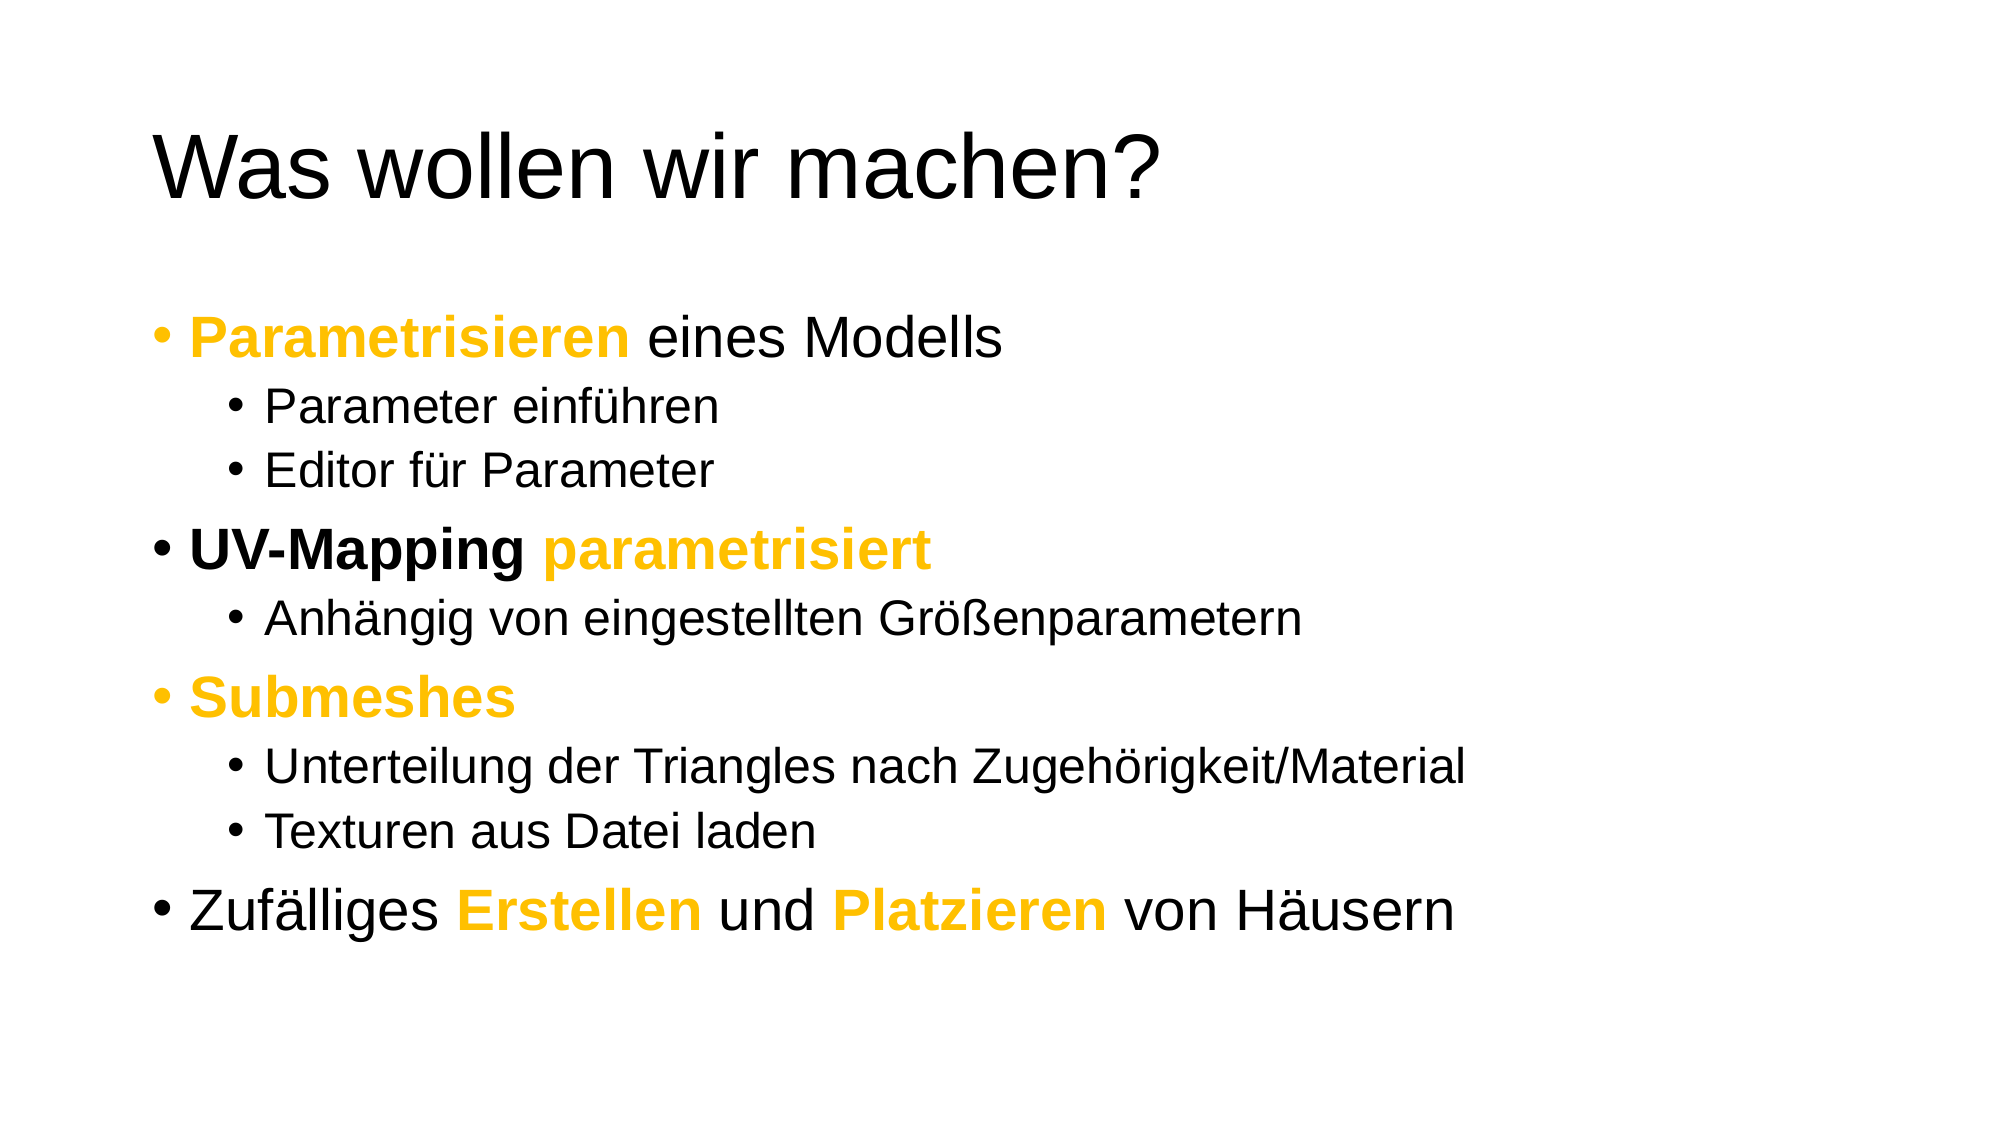

# Was wollen wir machen?
Parametrisieren eines Modells
Parameter einführen
Editor für Parameter
UV-Mapping parametrisiert
Anhängig von eingestellten Größenparametern
Submeshes
Unterteilung der Triangles nach Zugehörigkeit/Material
Texturen aus Datei laden
Zufälliges Erstellen und Platzieren von Häusern